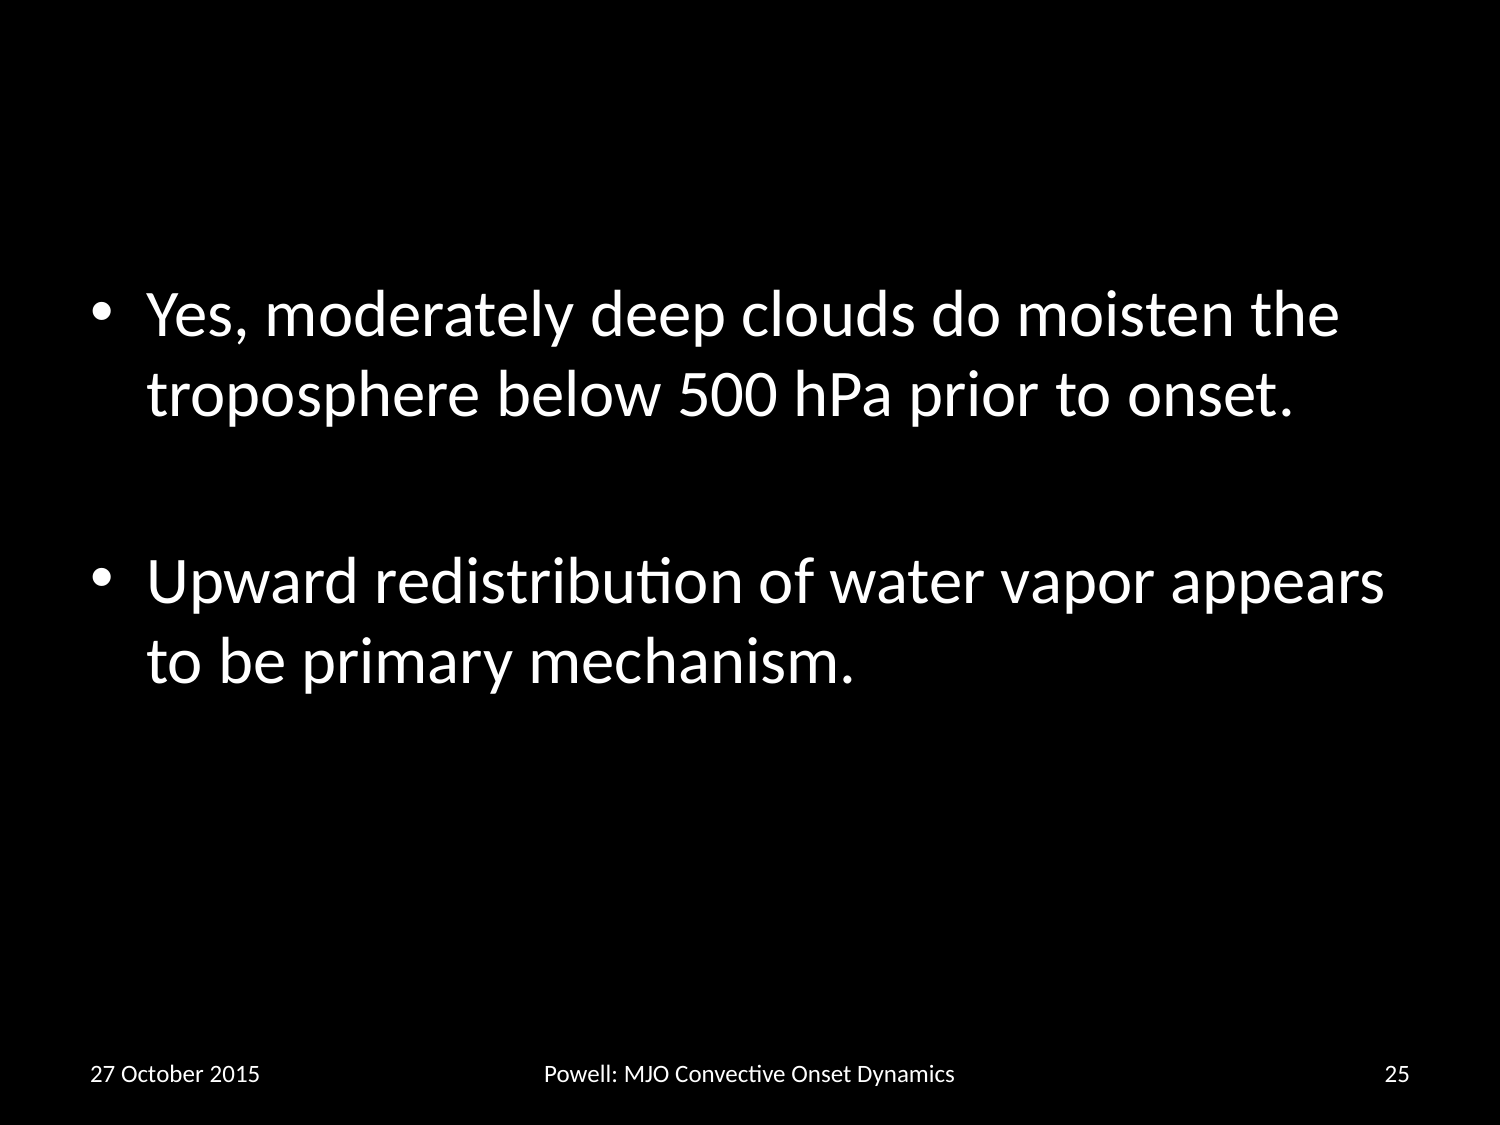

Yes, moderately deep clouds do moisten the troposphere below 500 hPa prior to onset.

Upward redistribution of water vapor appears to be primary mechanism.
27 October 2015
Powell: MJO Convective Onset Dynamics
25